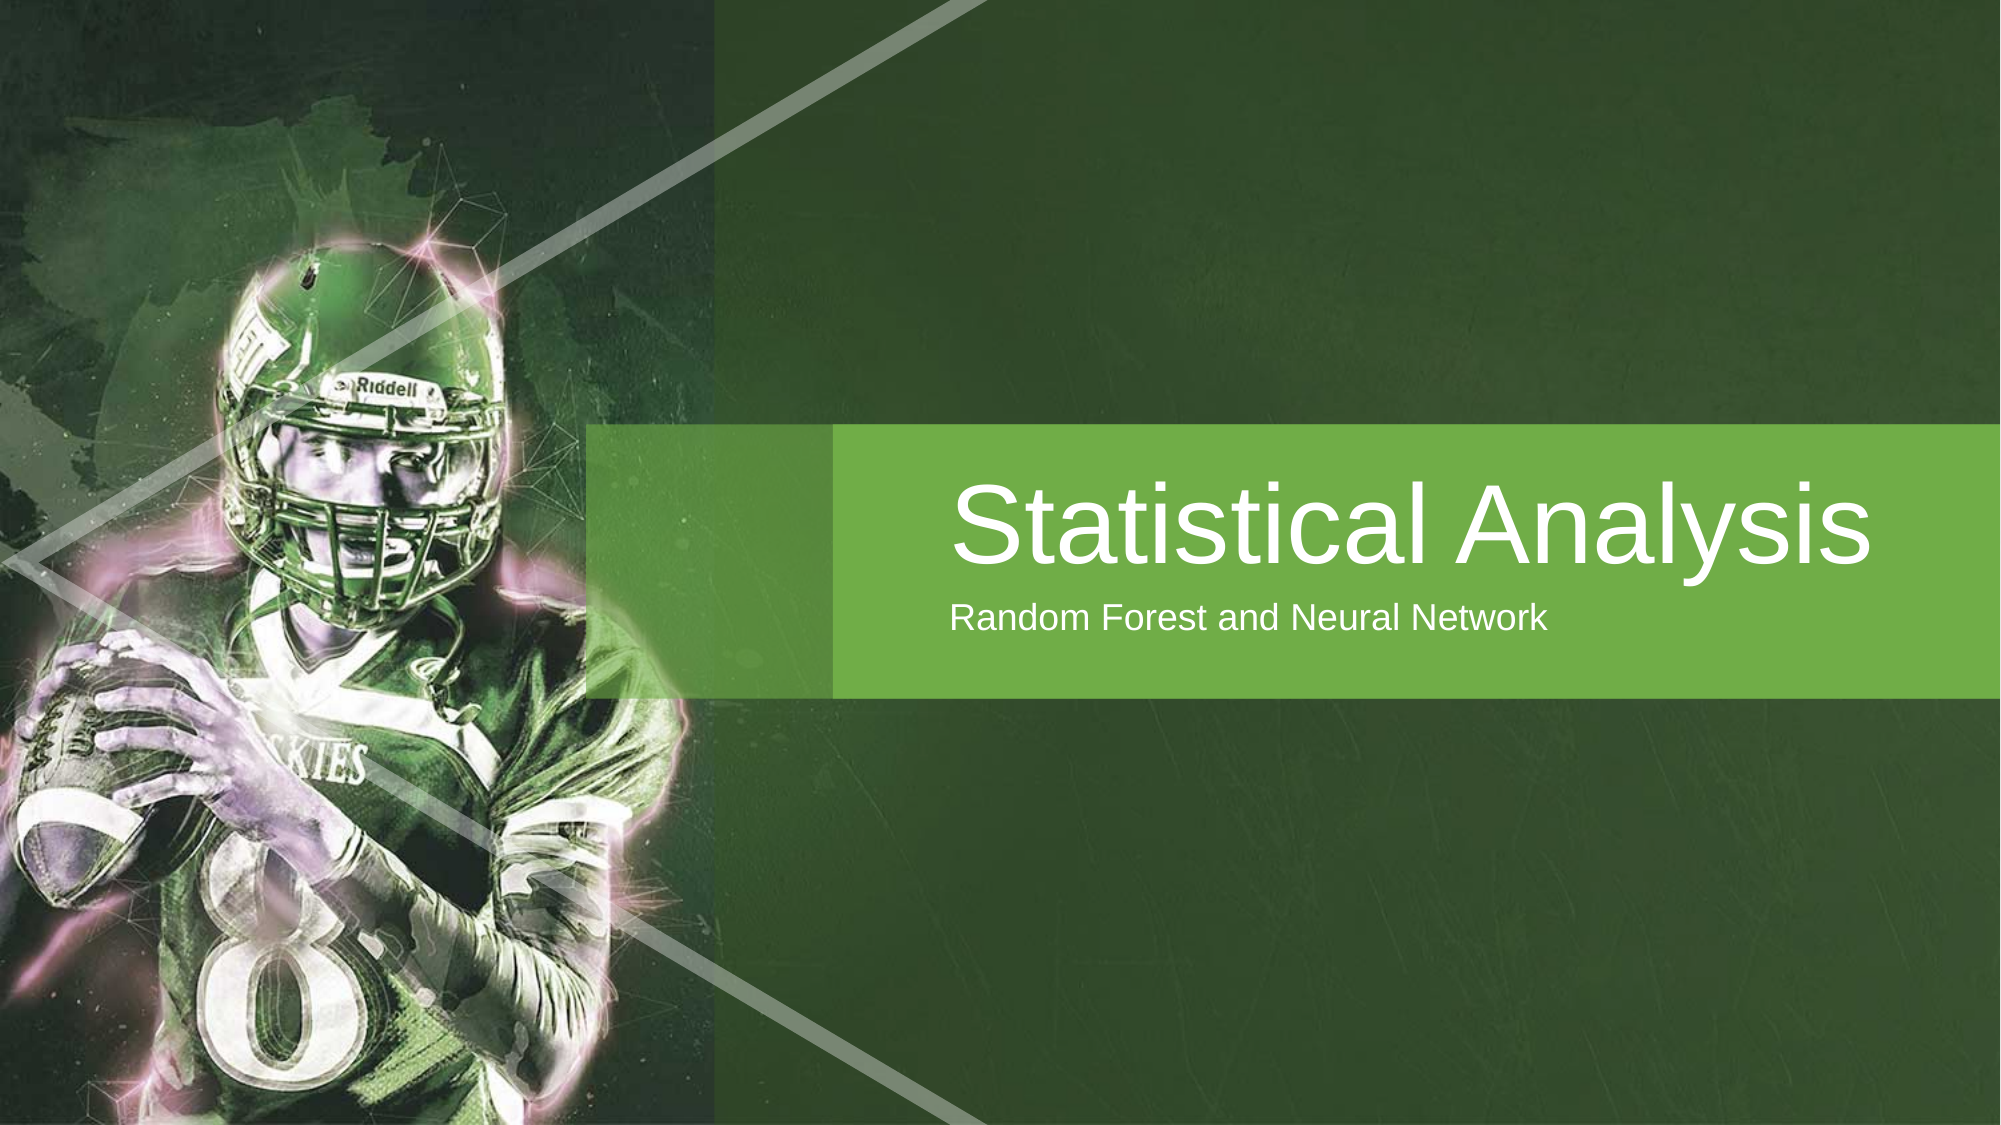

Statistical Analysis
Random Forest and Neural Network